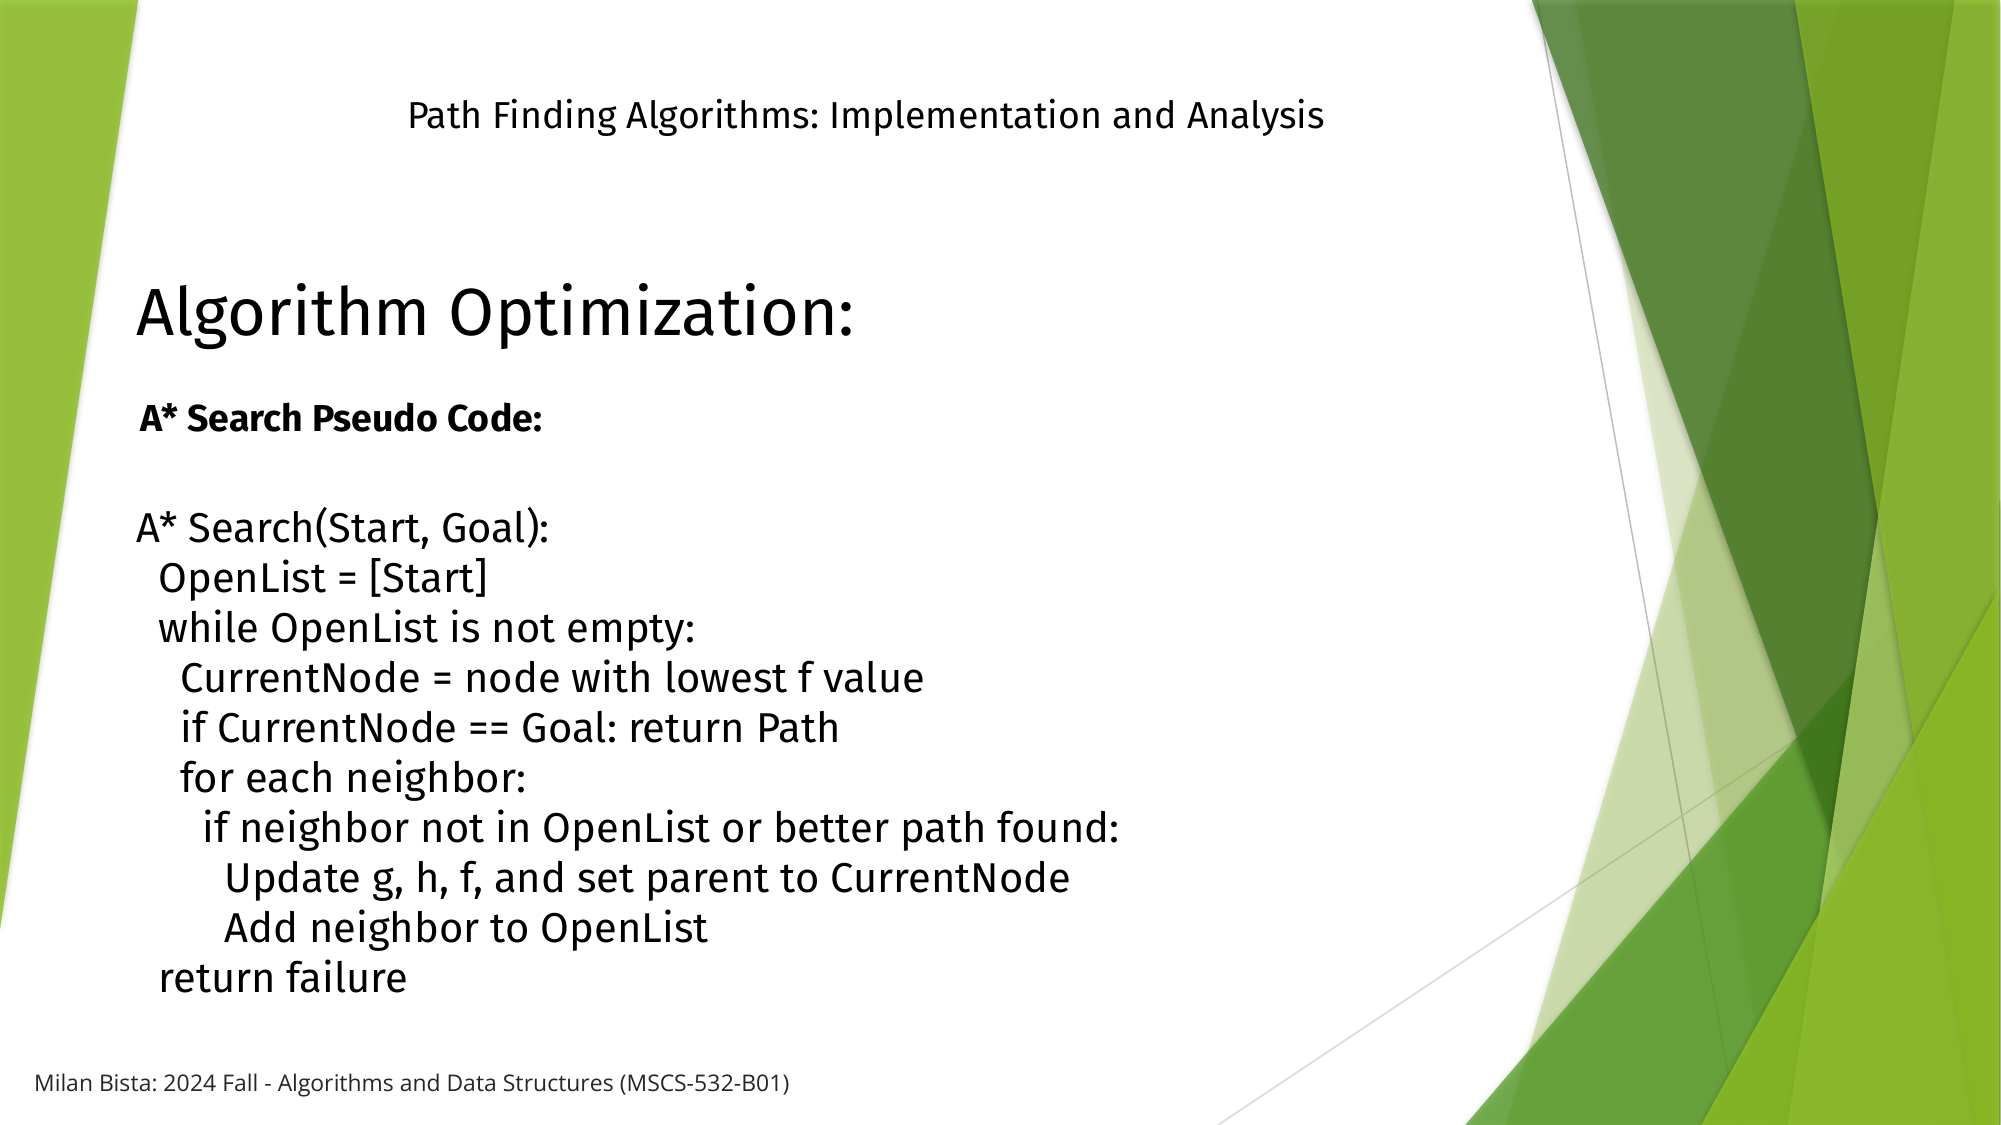

Path Finding Algorithms: Implementation and Analysis
Algorithm Optimization:
A* Search Pseudo Code:

A* Search(Start, Goal):
  OpenList = [Start]
  while OpenList is not empty:
    CurrentNode = node with lowest f value
    if CurrentNode == Goal: return Path
    for each neighbor:
      if neighbor not in OpenList or better path found:
        Update g, h, f, and set parent to CurrentNode
        Add neighbor to OpenList
  return failure

Milan Bista: 2024 Fall - Algorithms and Data Structures (MSCS-532-B01)